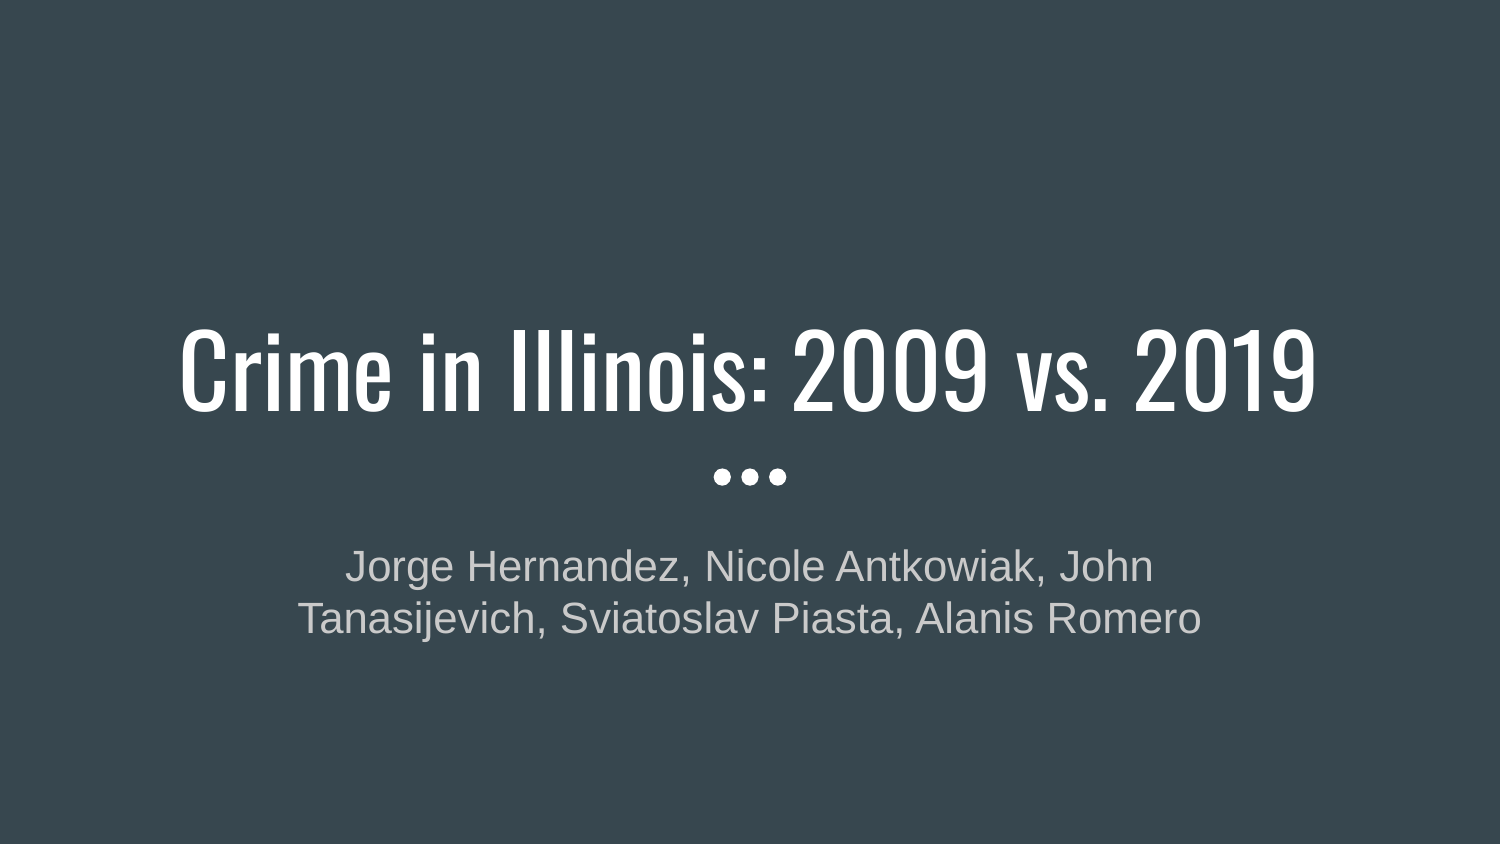

# Crime in Illinois: 2009 vs. 2019
Jorge Hernandez, Nicole Antkowiak, John Tanasijevich, Sviatoslav Piasta, Alanis Romero